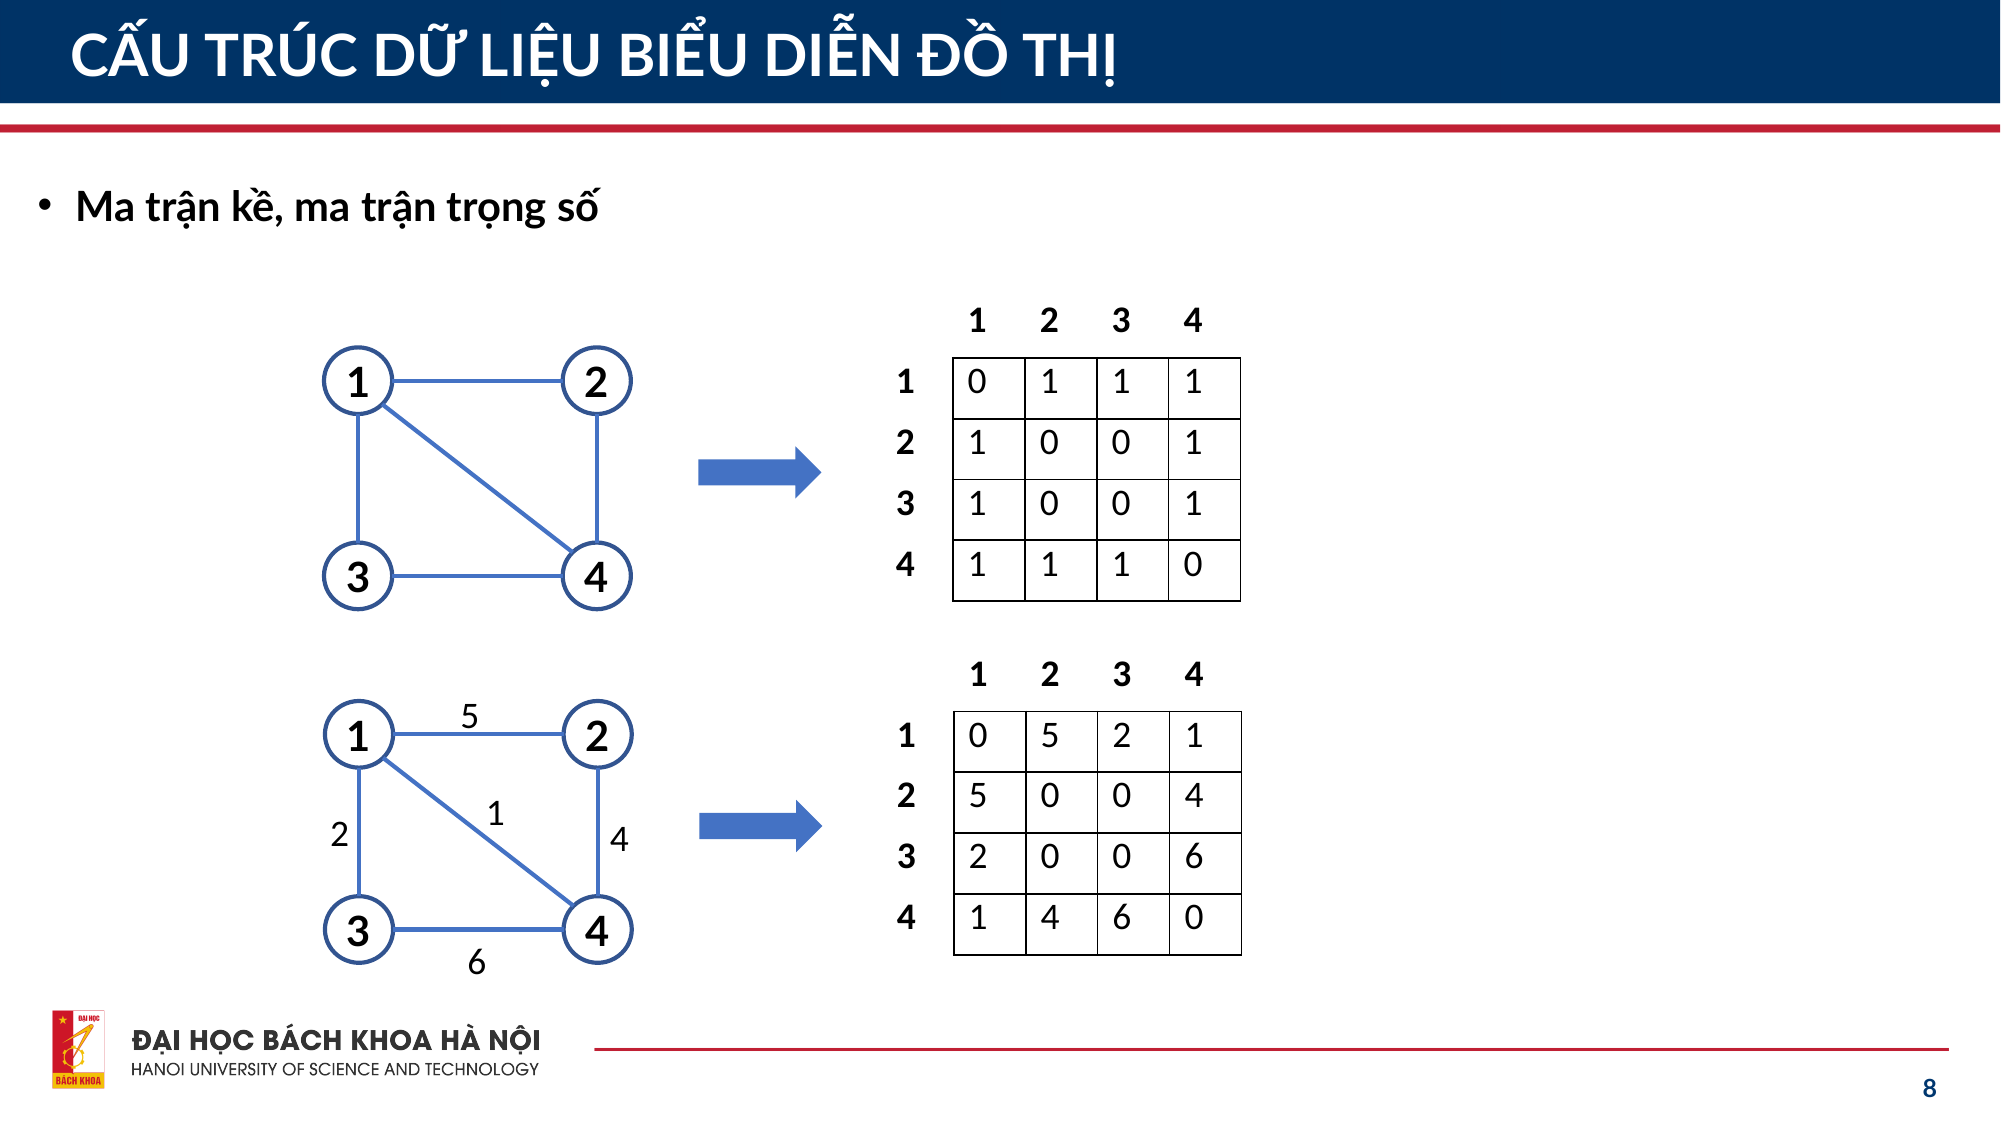

# CẤU TRÚC DỮ LIỆU BIỂU DIỄN ĐỒ THỊ
Ma trận kề, ma trận trọng số
|  | 1 | 2 | 3 | 4 |
| --- | --- | --- | --- | --- |
| 1 | 0 | 1 | 1 | 1 |
| 2 | 1 | 0 | 0 | 1 |
| 3 | 1 | 0 | 0 | 1 |
| 4 | 1 | 1 | 1 | 0 |
1
2

3
4
|  | 1 | 2 | 3 | 4 |
| --- | --- | --- | --- | --- |
| 1 | 0 | 5 | 2 | 1 |
| 2 | 5 | 0 | 0 | 4 |
| 3 | 2 | 0 | 0 | 6 |
| 4 | 1 | 4 | 6 | 0 |
5
1
2
1

2
4
3
4
6
8